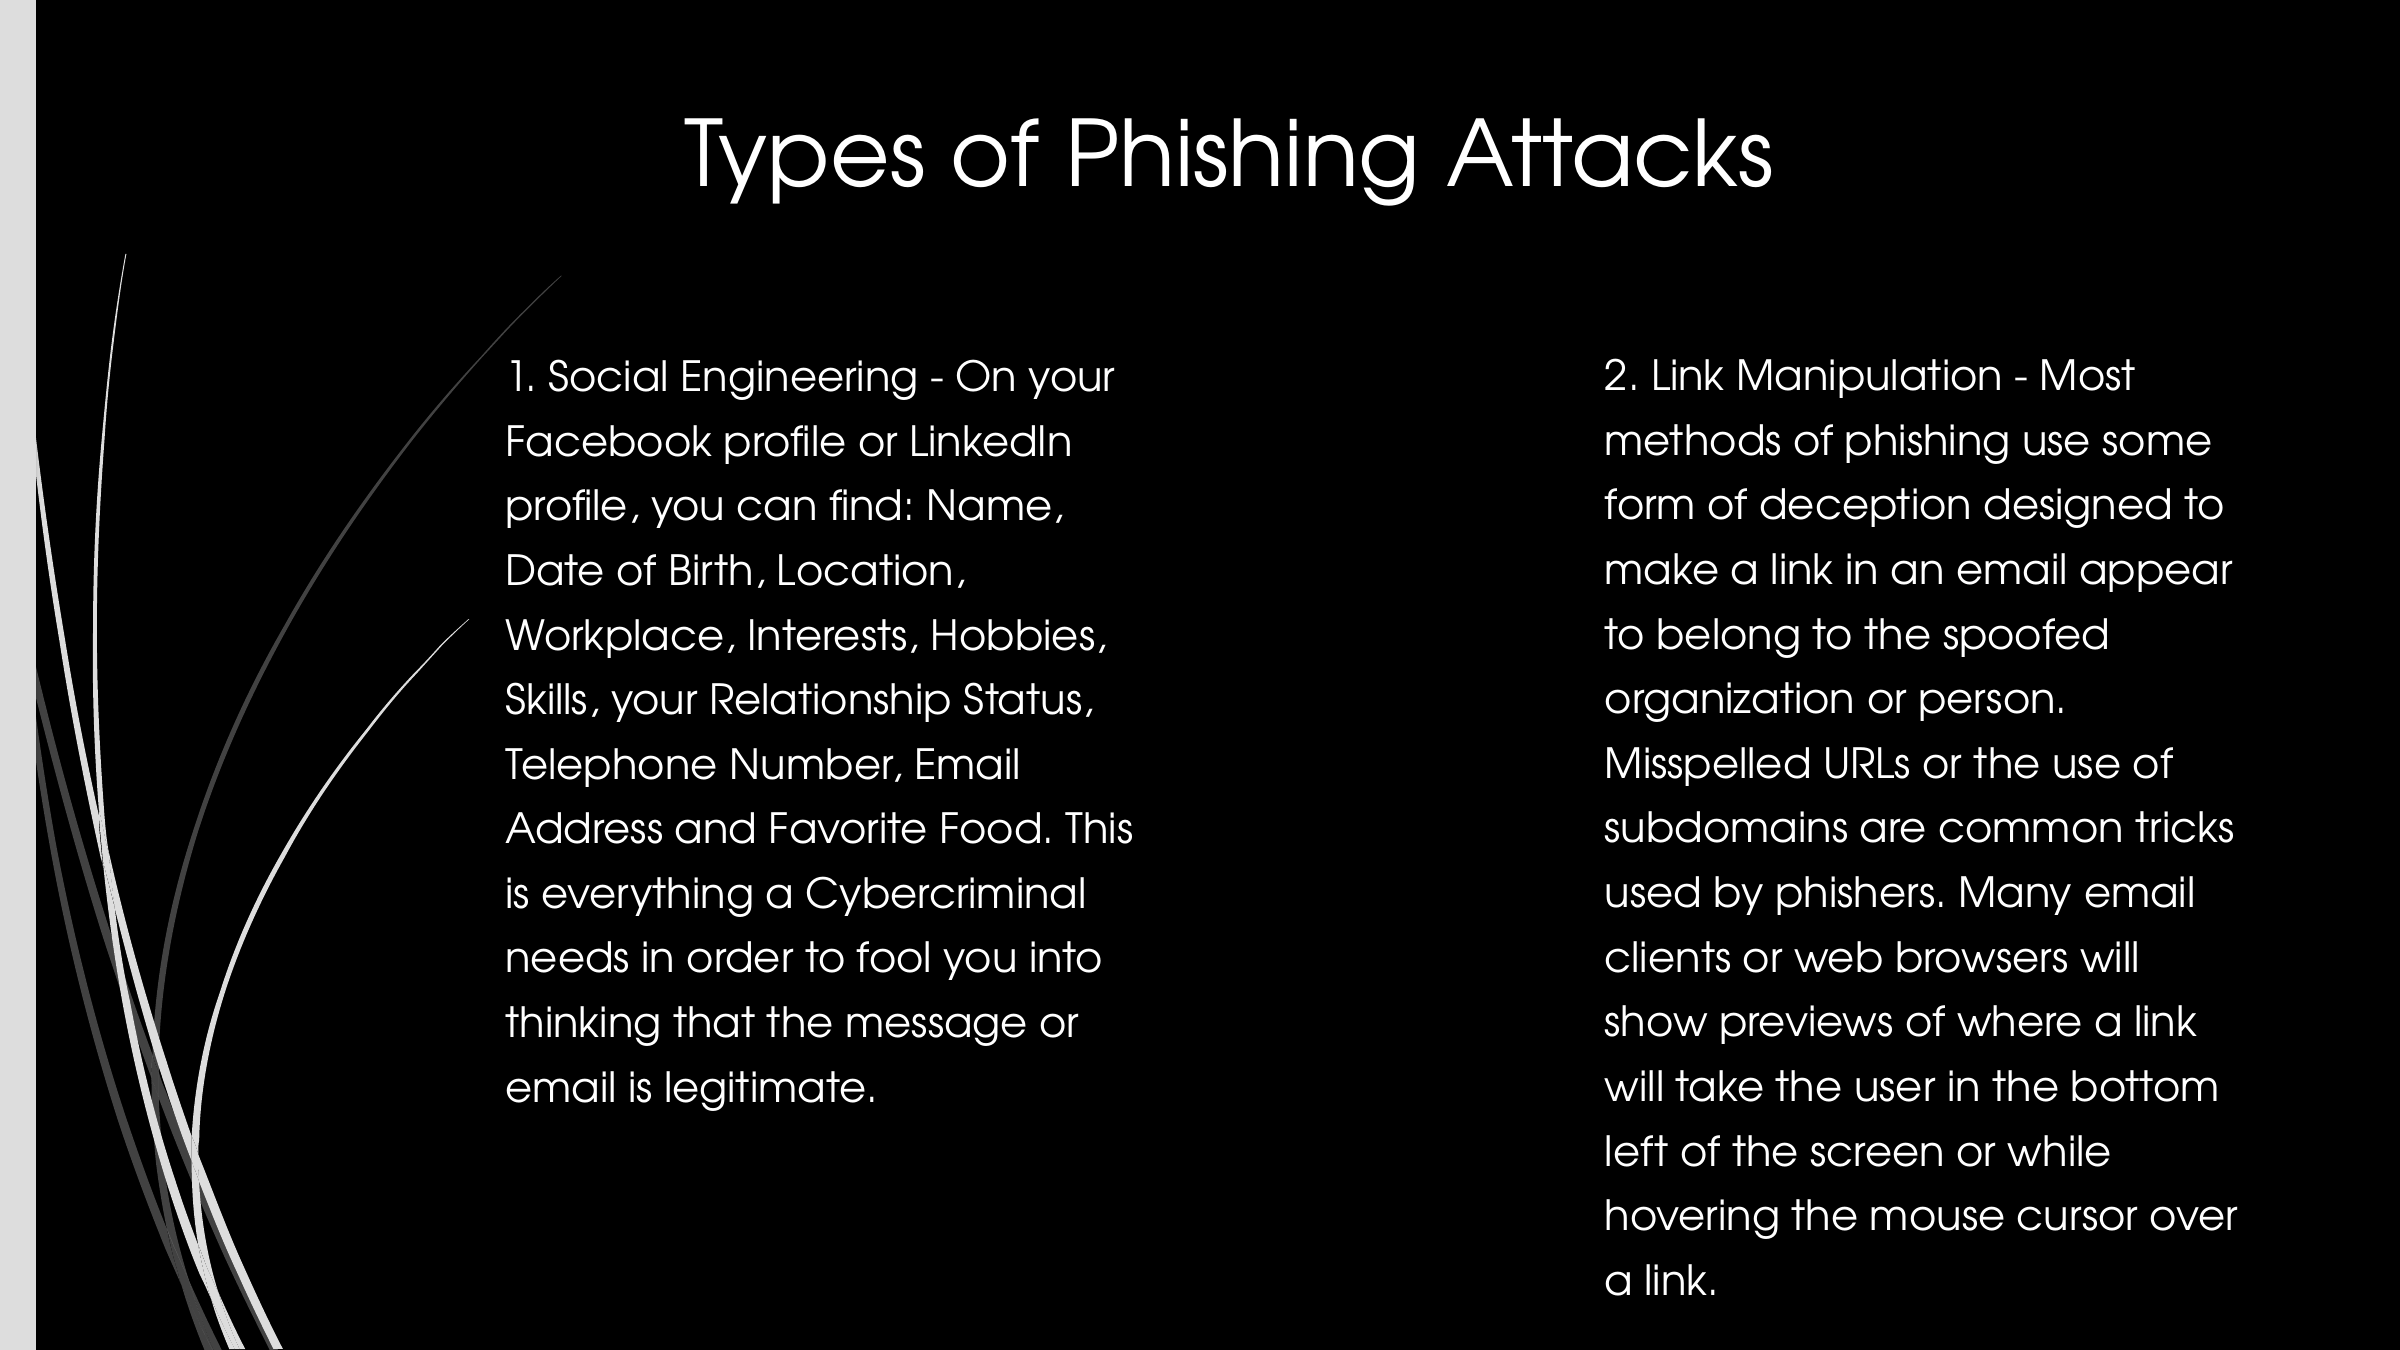

Types of Phishing Attacks
2. Link Manipulation - Most methods of phishing use some form of deception designed to make a link in an email appear to belong to the spoofed organization or person. Misspelled URLs or the use of subdomains are common tricks used by phishers. Many email clients or web browsers will show previews of where a link will take the user in the bottom left of the screen or while hovering the mouse cursor over a link.
1. Social Engineering - On your Facebook profile or LinkedIn profile, you can find: Name, Date of Birth, Location, Workplace, Interests, Hobbies, Skills, your Relationship Status, Telephone Number, Email Address and Favorite Food. This is everything a Cybercriminal needs in order to fool you into thinking that the message or email is legitimate.